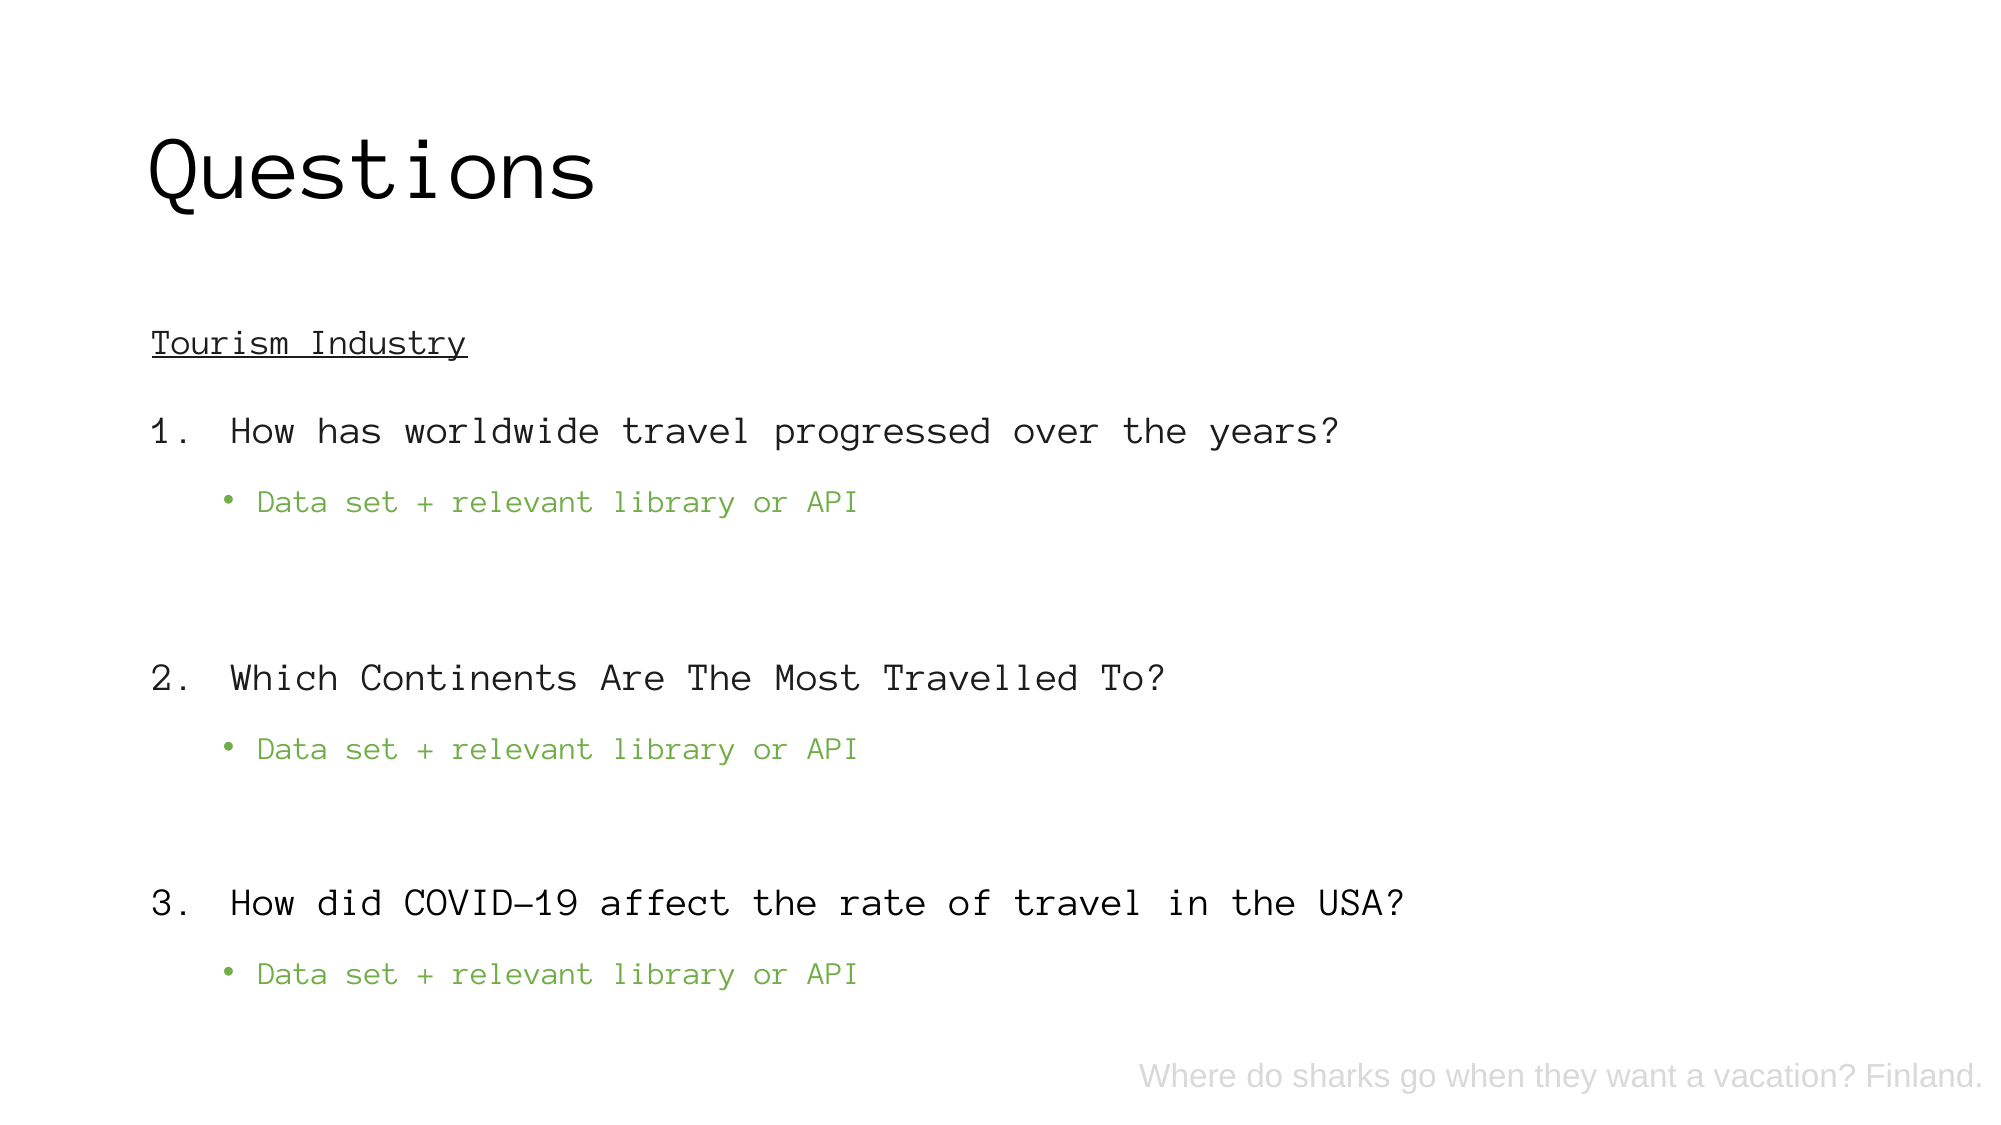

# Questions
Tourism Industry
How has worldwide travel progressed over the years?
Data set + relevant library or API

Which Continents Are The Most Travelled To?
Data set + relevant library or API

How did COVID-19 affect the rate of travel in the USA?
Data set + relevant library or API

Where do sharks go when they want a vacation? Finland.